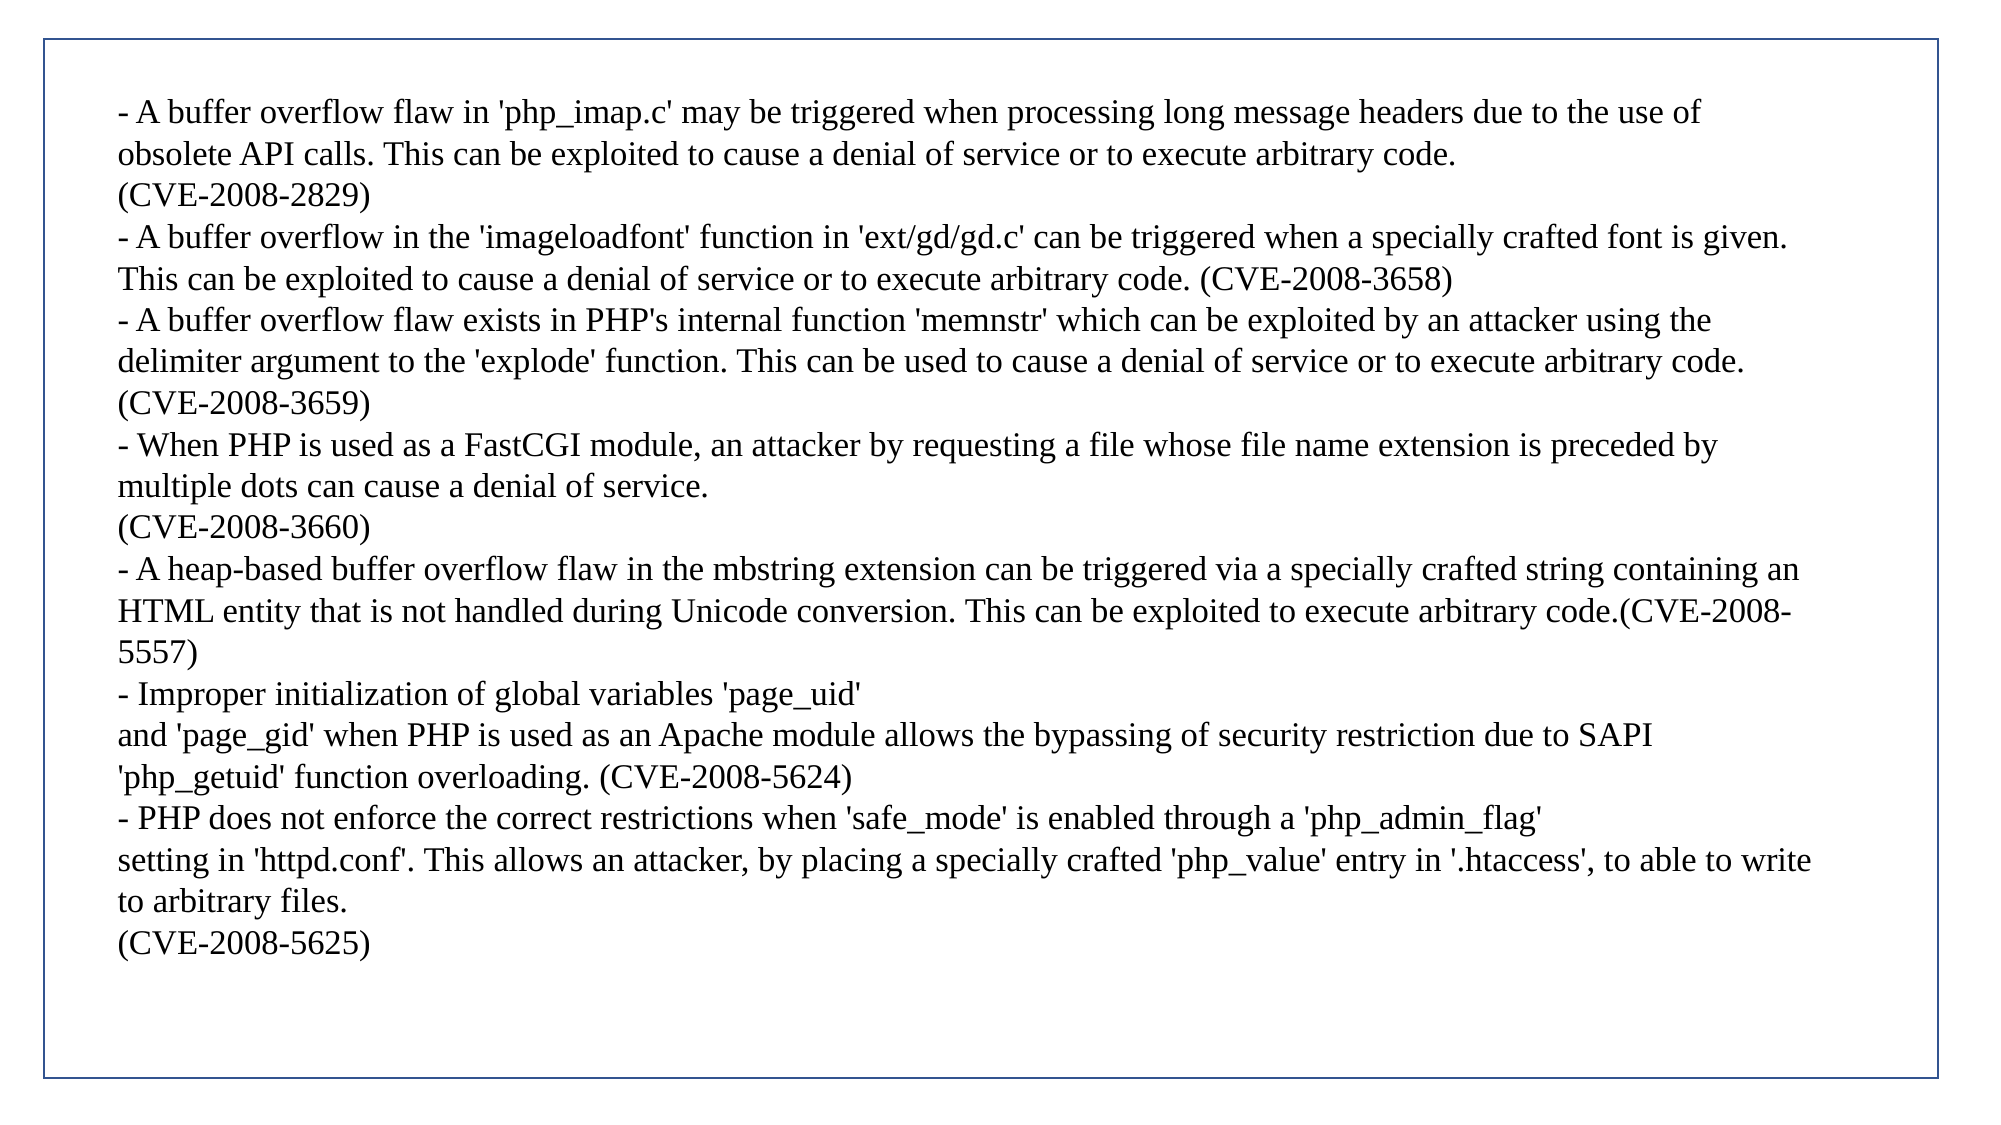

# - A buffer overflow flaw in 'php_imap.c' may be triggered when processing long message headers due to the use of obsolete API calls. This can be exploited to cause a denial of service or to execute arbitrary code. (CVE-2008-2829) - A buffer overflow in the 'imageloadfont' function in 'ext/gd/gd.c' can be triggered when a specially crafted font is given. This can be exploited to cause a denial of service or to execute arbitrary code. (CVE-2008-3658) - A buffer overflow flaw exists in PHP's internal function 'memnstr' which can be exploited by an attacker using the delimiter argument to the 'explode' function. This can be used to cause a denial of service or to execute arbitrary code. (CVE-2008-3659) - When PHP is used as a FastCGI module, an attacker by requesting a file whose file name extension is preceded by multiple dots can cause a denial of service. (CVE-2008-3660) - A heap-based buffer overflow flaw in the mbstring extension can be triggered via a specially crafted string containing an HTML entity that is not handled during Unicode conversion. This can be exploited to execute arbitrary code.(CVE-2008-5557) - Improper initialization of global variables 'page_uid' and 'page_gid' when PHP is used as an Apache module allows the bypassing of security restriction due to SAPI 'php_getuid' function overloading. (CVE-2008-5624) - PHP does not enforce the correct restrictions when 'safe_mode' is enabled through a 'php_admin_flag' setting in 'httpd.conf'. This allows an attacker, by placing a specially crafted 'php_value' entry in '.htaccess', to able to write to arbitrary files. (CVE-2008-5625)